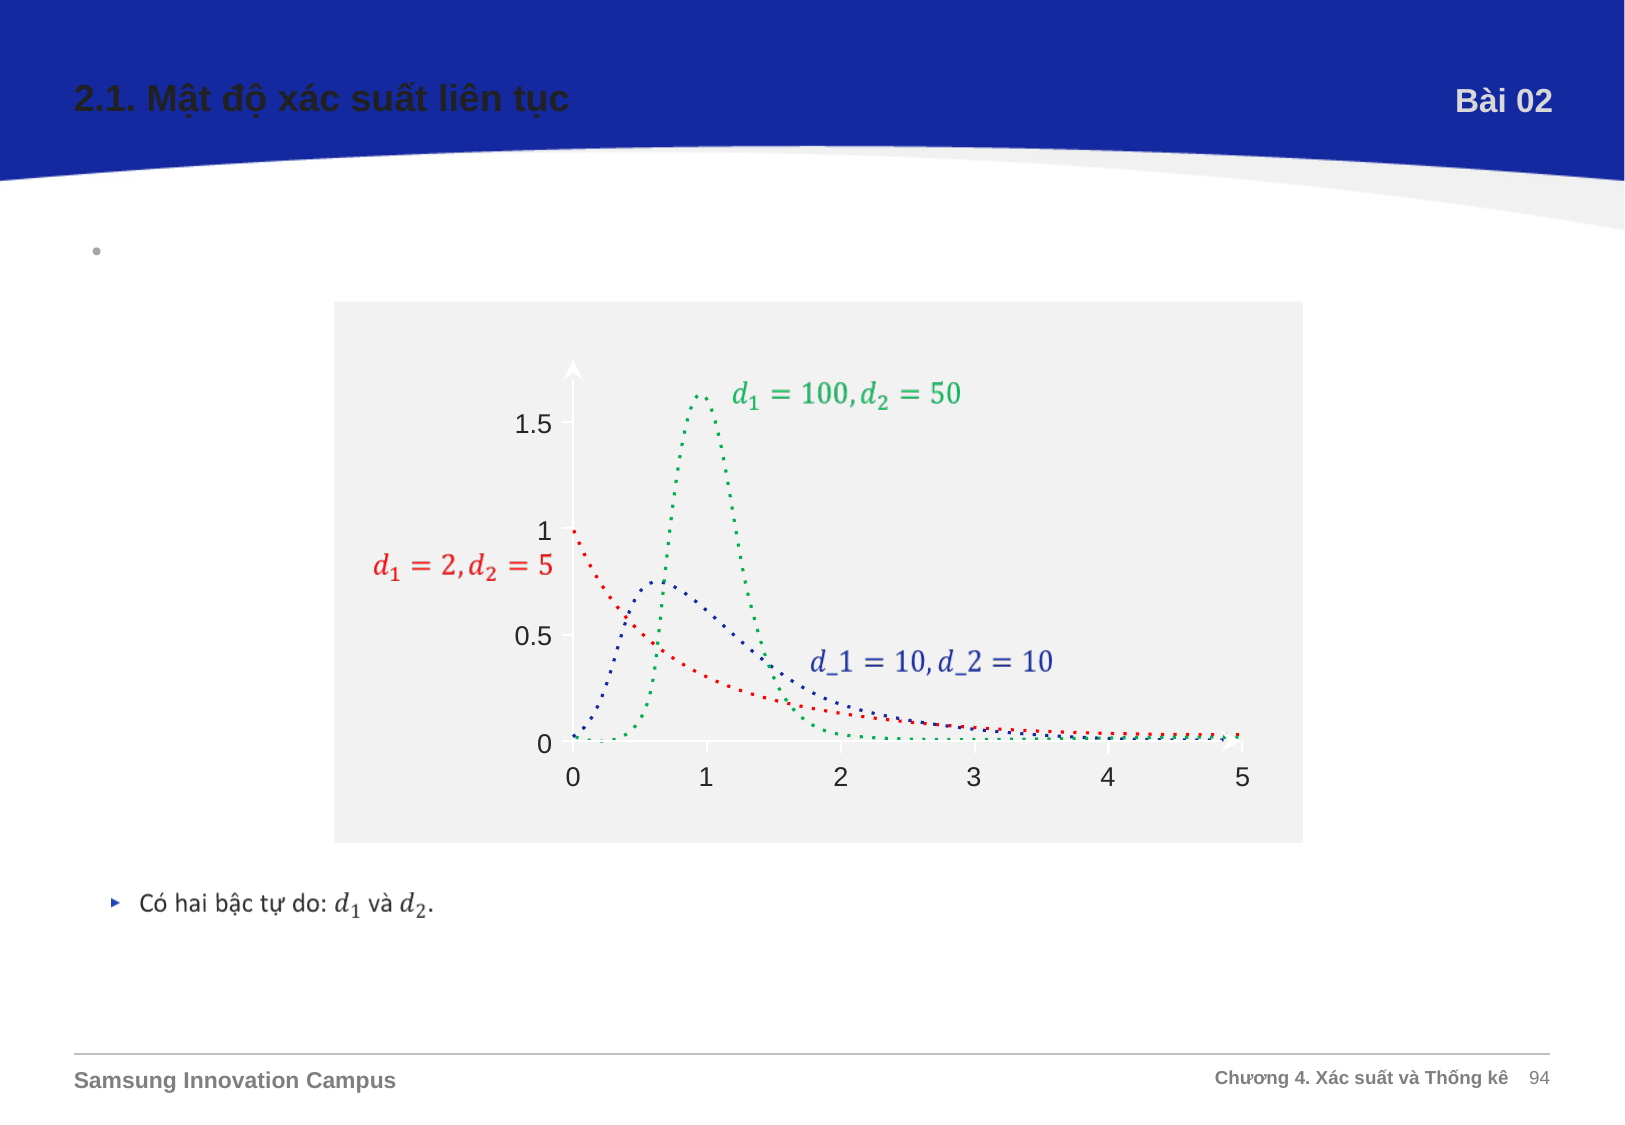

2.1. Mật độ xác suất liên tục
Bài 02
Biến ngẫu nhiên và mật độ xác suất F:

1.5
1

0.5

0
0
1
2
3
4
5